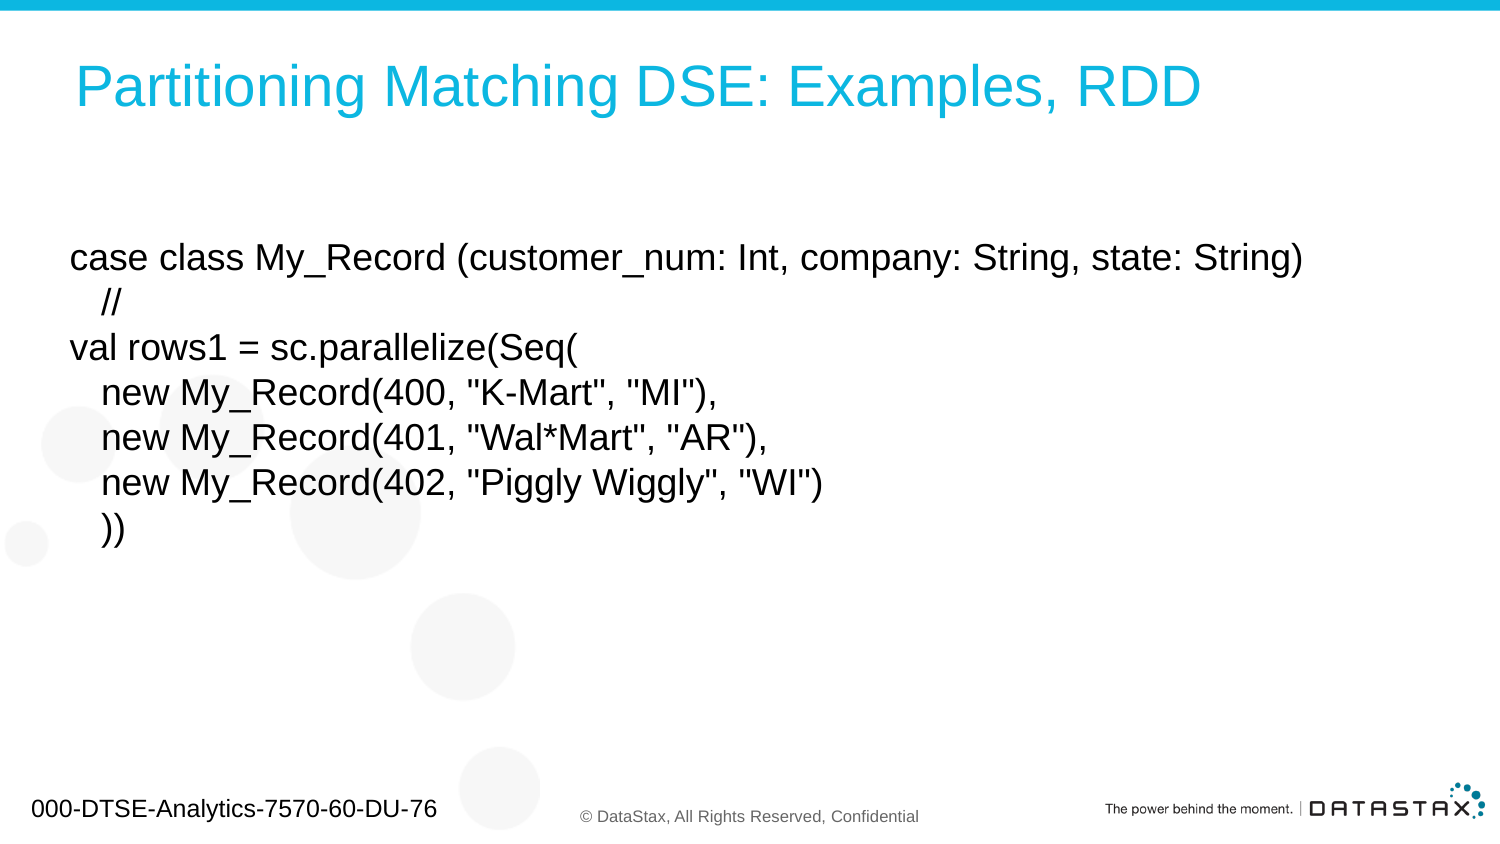

# Partitioning Matching DSE: Examples, RDD
case class My_Record (customer_num: Int, company: String, state: String)
   //
val rows1 = sc.parallelize(Seq(
   new My_Record(400, "K-Mart", "MI"),
   new My_Record(401, "Wal*Mart", "AR"),
   new My_Record(402, "Piggly Wiggly", "WI")
   ))
000-DTSE-Analytics-7570-60-DU-76